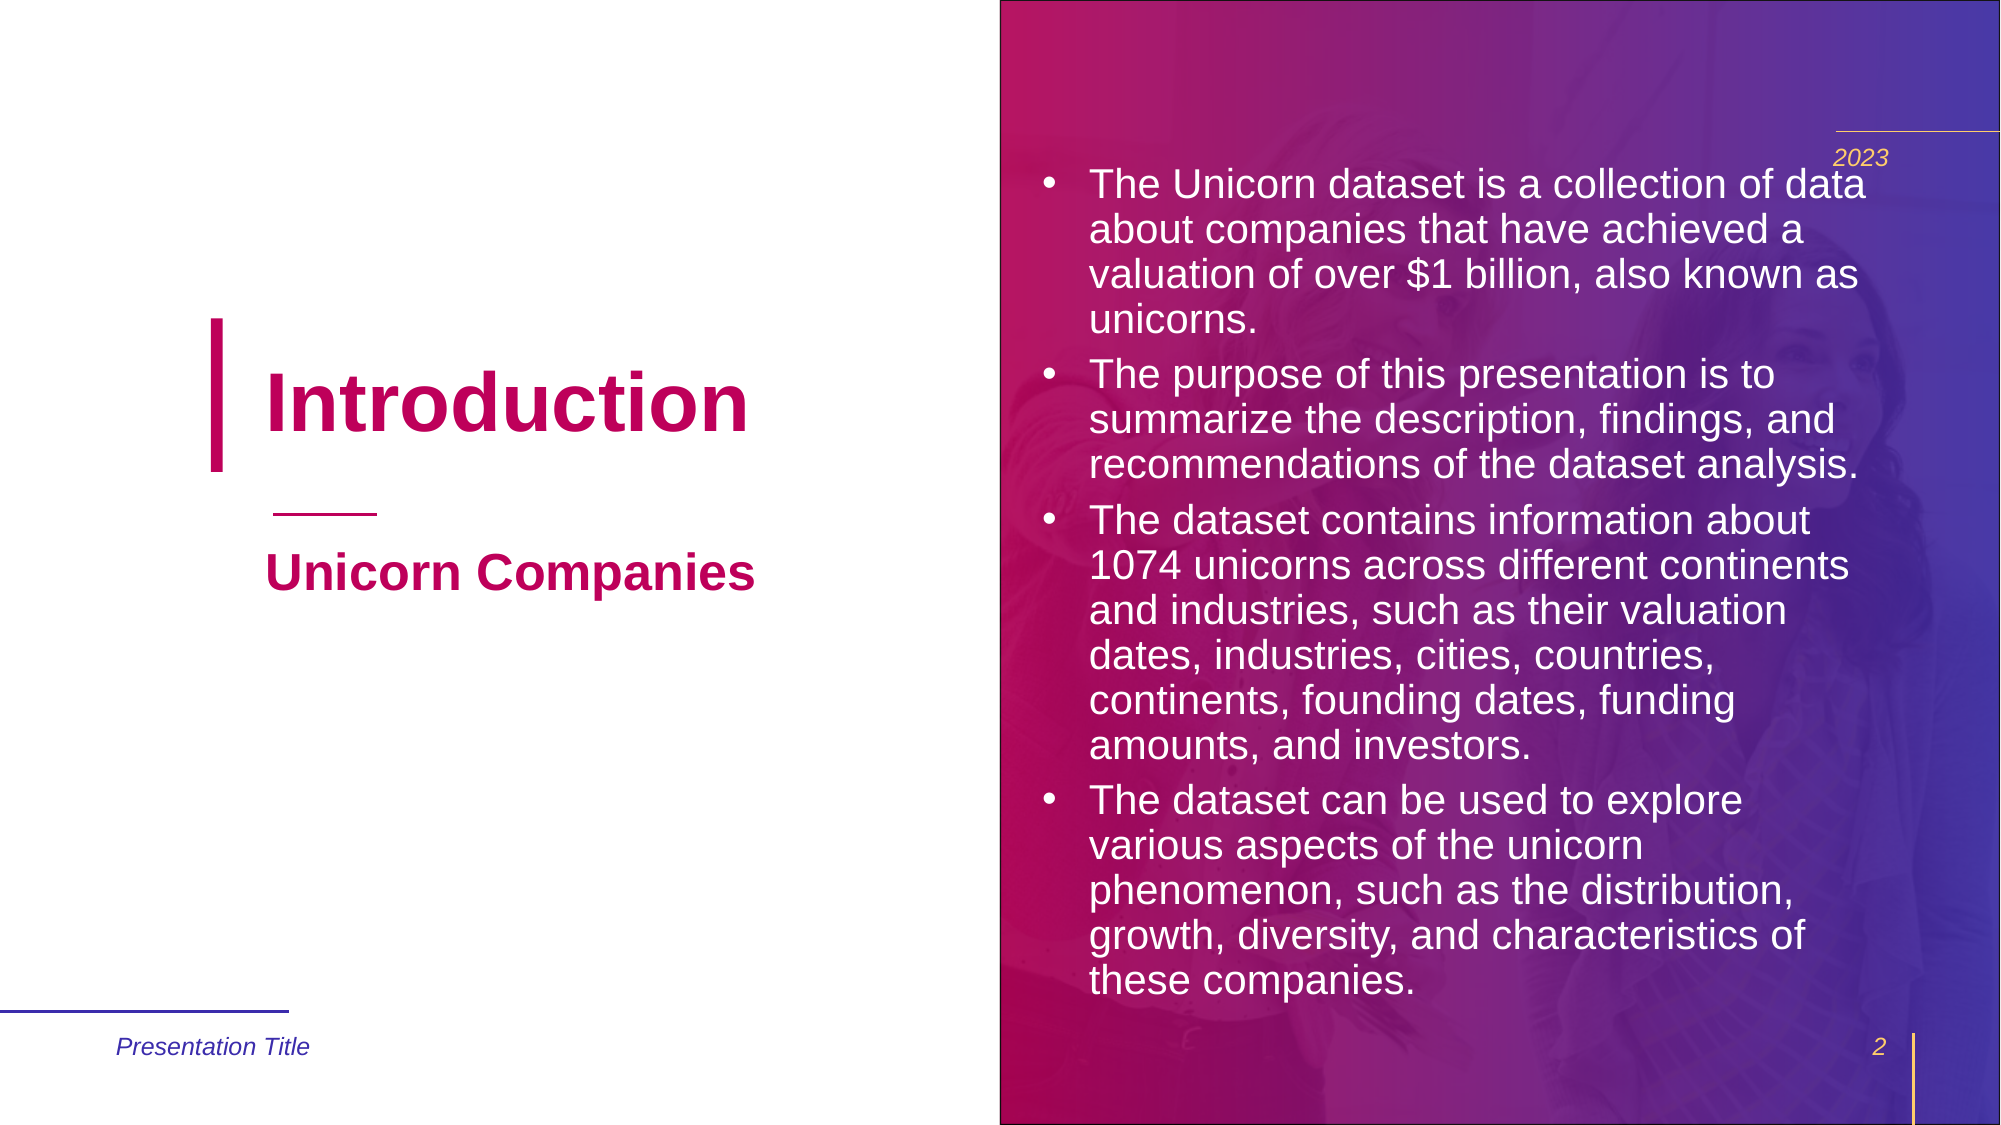

2023
The Unicorn dataset is a collection of data about companies that have achieved a valuation of over $1 billion, also known as unicorns.
The purpose of this presentation is to summarize the description, findings, and recommendations of the dataset analysis.
The dataset contains information about 1074 unicorns across different continents and industries, such as their valuation dates, industries, cities, countries, continents, founding dates, funding amounts, and investors.
The dataset can be used to explore various aspects of the unicorn phenomenon, such as the distribution, growth, diversity, and characteristics of these companies.

# Introduction
Unicorn Companies
Presentation Title
2